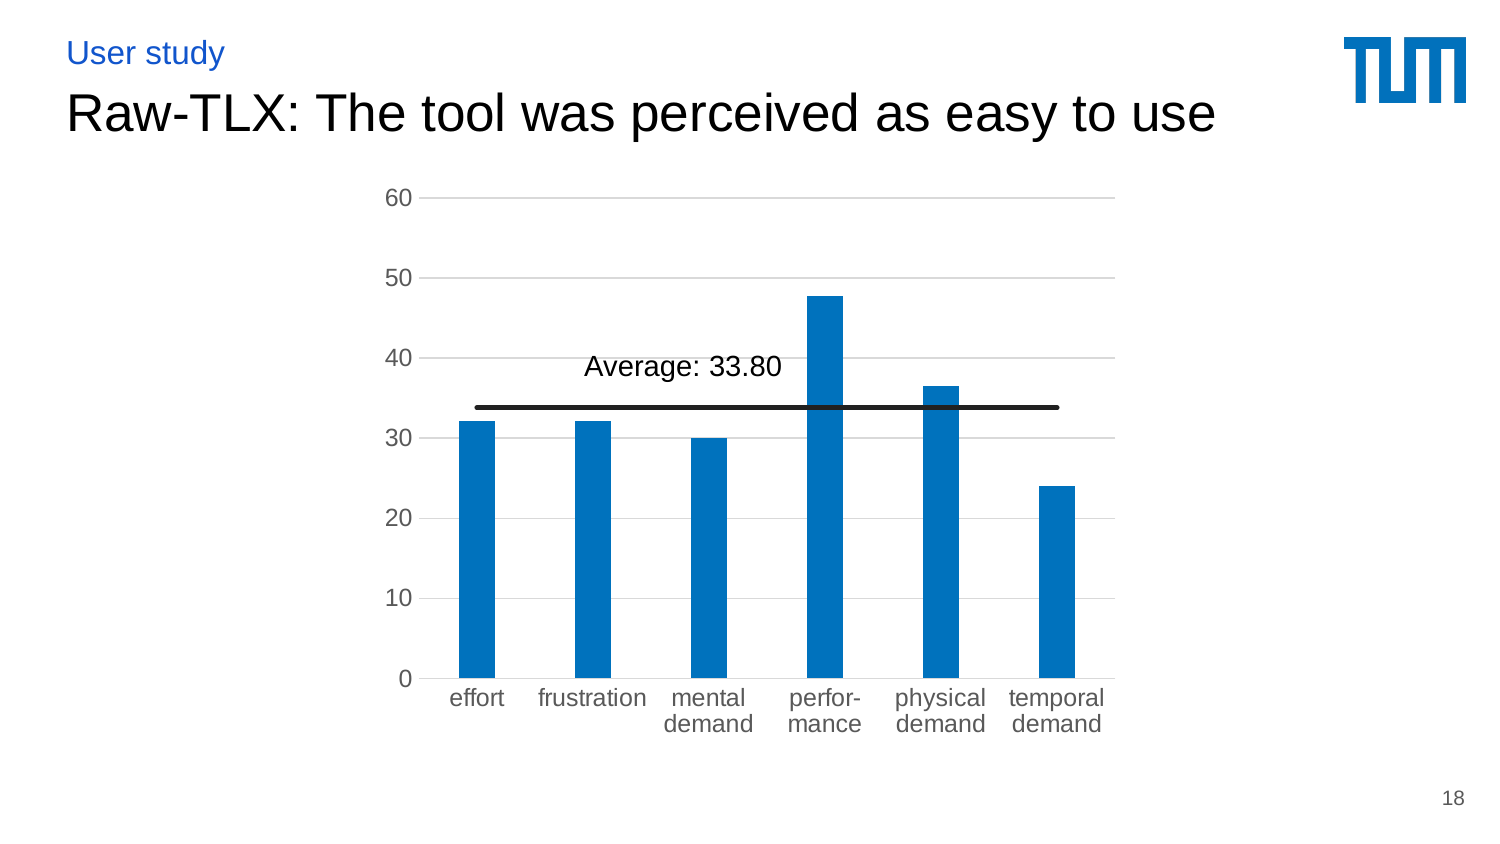

# User study
Raw-TLX: The tool was perceived as easy to use

### Chart

| Category | Cognitive Load | Average |
|---|---|---|
| effort | 32.1875 | 33.802083333333336 |
| frustration | 32.1875 | 33.802083333333336 |
| mental demand | 30.0 | 33.802083333333336 |
| perfor- mance | 47.8125 | 33.802083333333336 |
| physical demand | 36.5625 | 33.802083333333336 |
| temporal demand | 24.0625 | 33.802083333333336 |
Average: 33.80
18